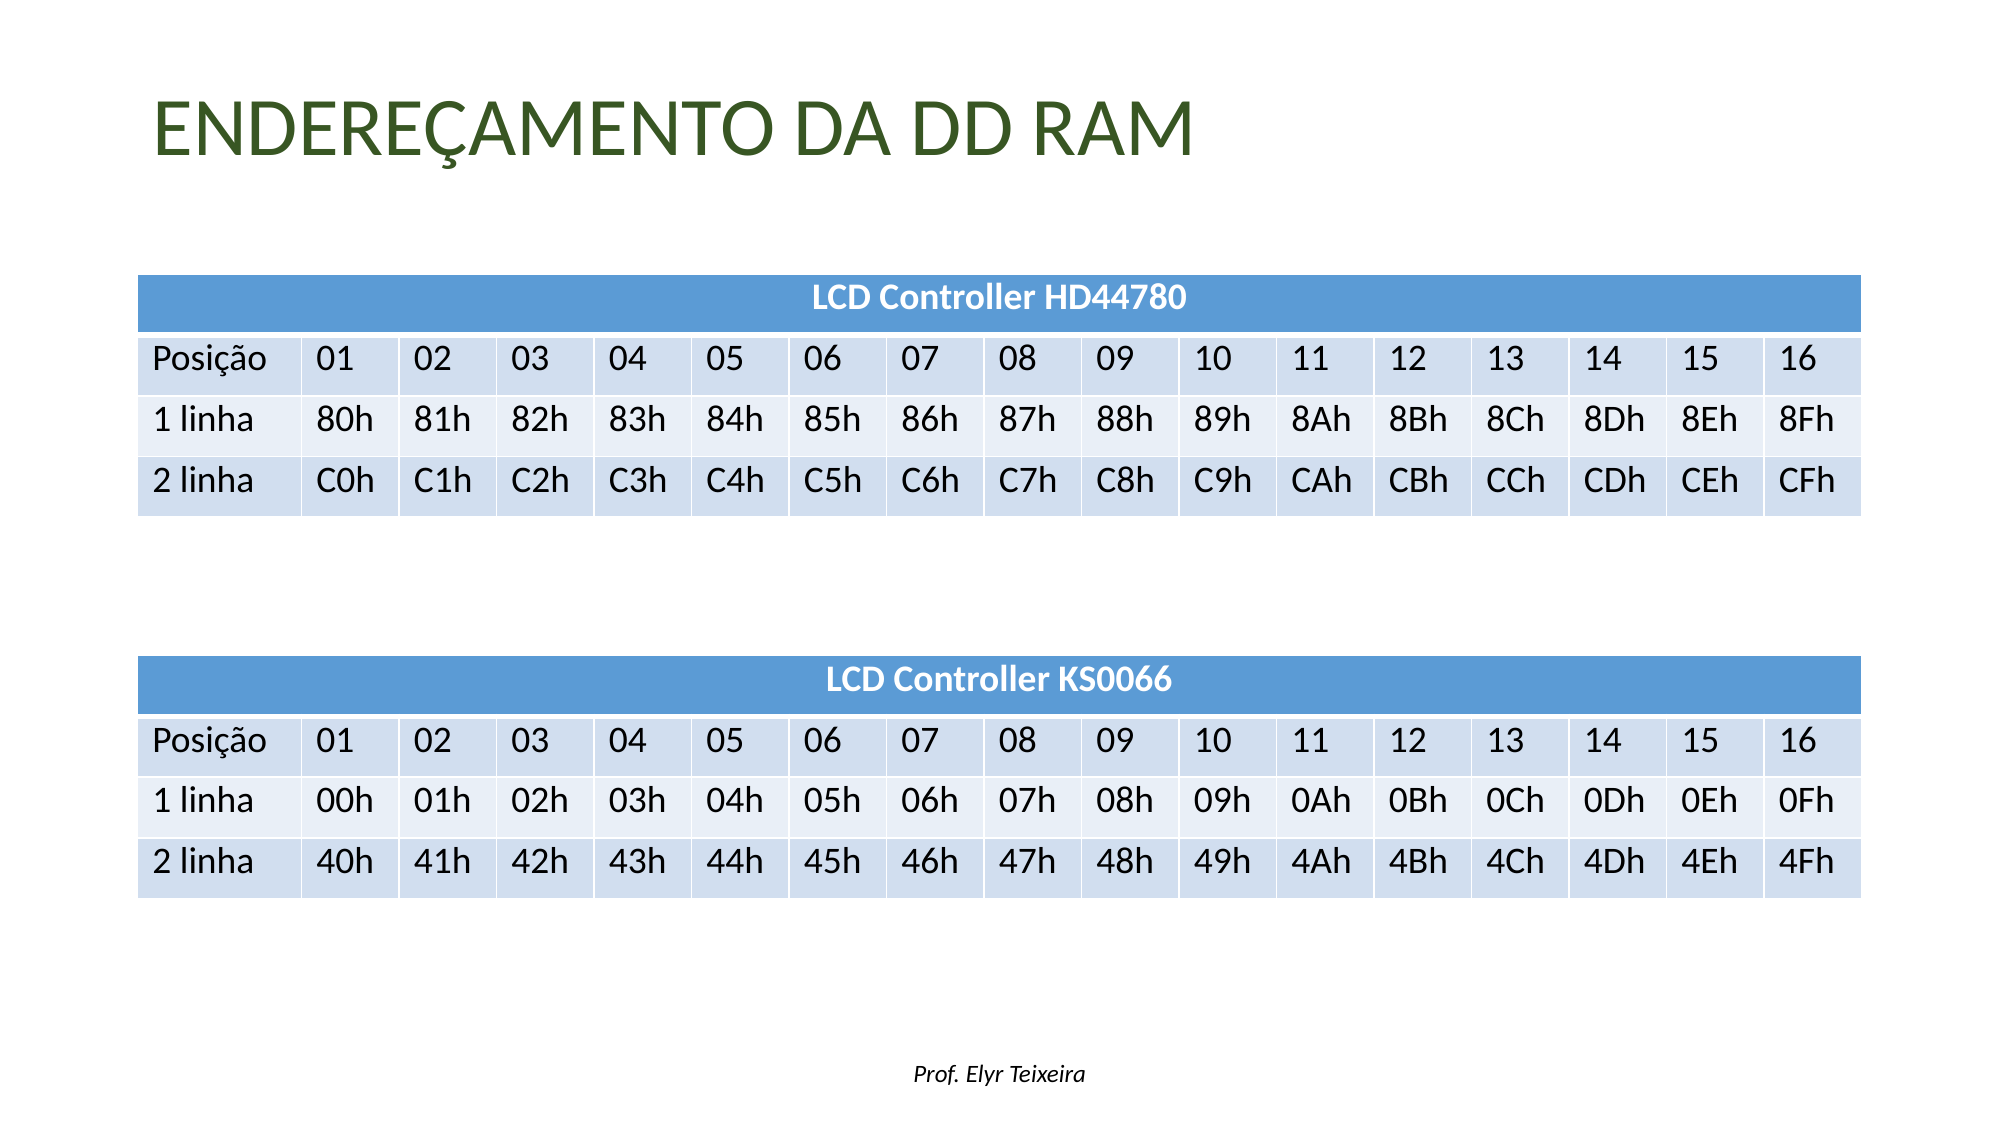

# Endereçamento da dd ram
| LCD Controller HD44780 |  |  |  |  |  |  |  |  |  |  |  |  |  |  |  |  |
| --- | --- | --- | --- | --- | --- | --- | --- | --- | --- | --- | --- | --- | --- | --- | --- | --- |
| Posição | 01 | 02 | 03 | 04 | 05 | 06 | 07 | 08 | 09 | 10 | 11 | 12 | 13 | 14 | 15 | 16 |
| 1 linha | 80h | 81h | 82h | 83h | 84h | 85h | 86h | 87h | 88h | 89h | 8Ah | 8Bh | 8Ch | 8Dh | 8Eh | 8Fh |
| 2 linha | C0h | C1h | C2h | C3h | C4h | C5h | C6h | C7h | C8h | C9h | CAh | CBh | CCh | CDh | CEh | CFh |
| LCD Controller KS0066 |  |  |  |  |  |  |  |  |  |  |  |  |  |  |  |  |
| --- | --- | --- | --- | --- | --- | --- | --- | --- | --- | --- | --- | --- | --- | --- | --- | --- |
| Posição | 01 | 02 | 03 | 04 | 05 | 06 | 07 | 08 | 09 | 10 | 11 | 12 | 13 | 14 | 15 | 16 |
| 1 linha | 00h | 01h | 02h | 03h | 04h | 05h | 06h | 07h | 08h | 09h | 0Ah | 0Bh | 0Ch | 0Dh | 0Eh | 0Fh |
| 2 linha | 40h | 41h | 42h | 43h | 44h | 45h | 46h | 47h | 48h | 49h | 4Ah | 4Bh | 4Ch | 4Dh | 4Eh | 4Fh |